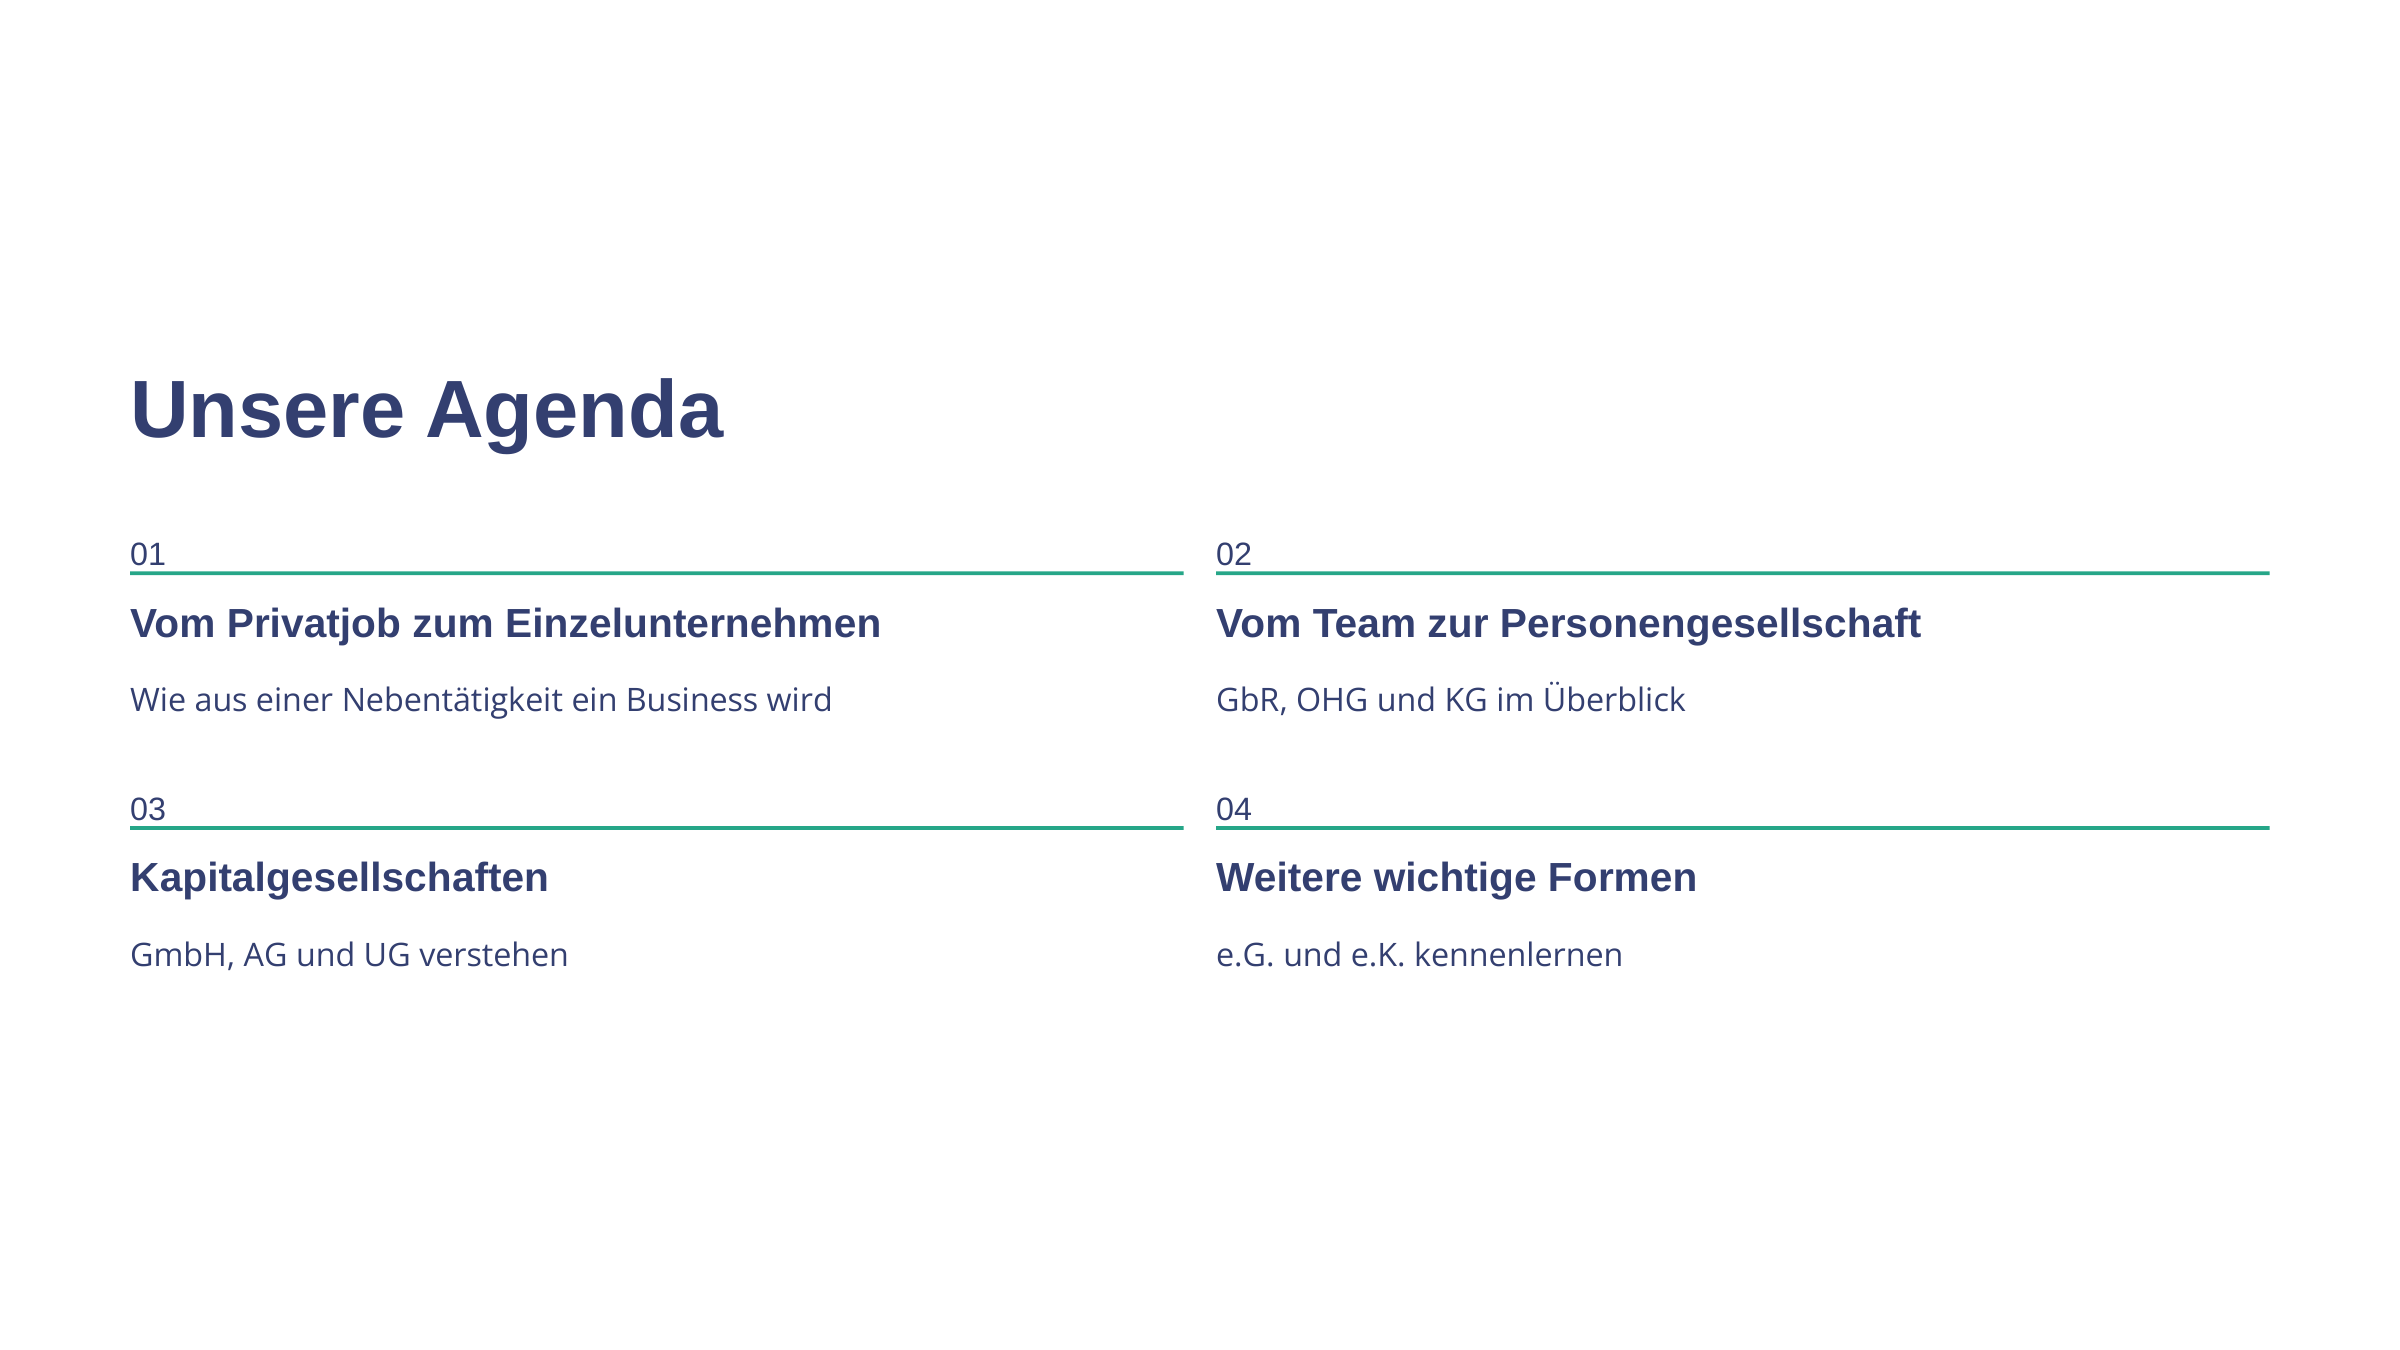

Unsere Agenda
01
02

Vom Privatjob zum Einzelunternehmen
Vom Team zur Personengesellschaft
Wie aus einer Nebentätigkeit ein Business wird
GbR, OHG und KG im Überblick
03
04

Kapitalgesellschaften
Weitere wichtige Formen
GmbH, AG und UG verstehen
e.G. und e.K. kennenlernen